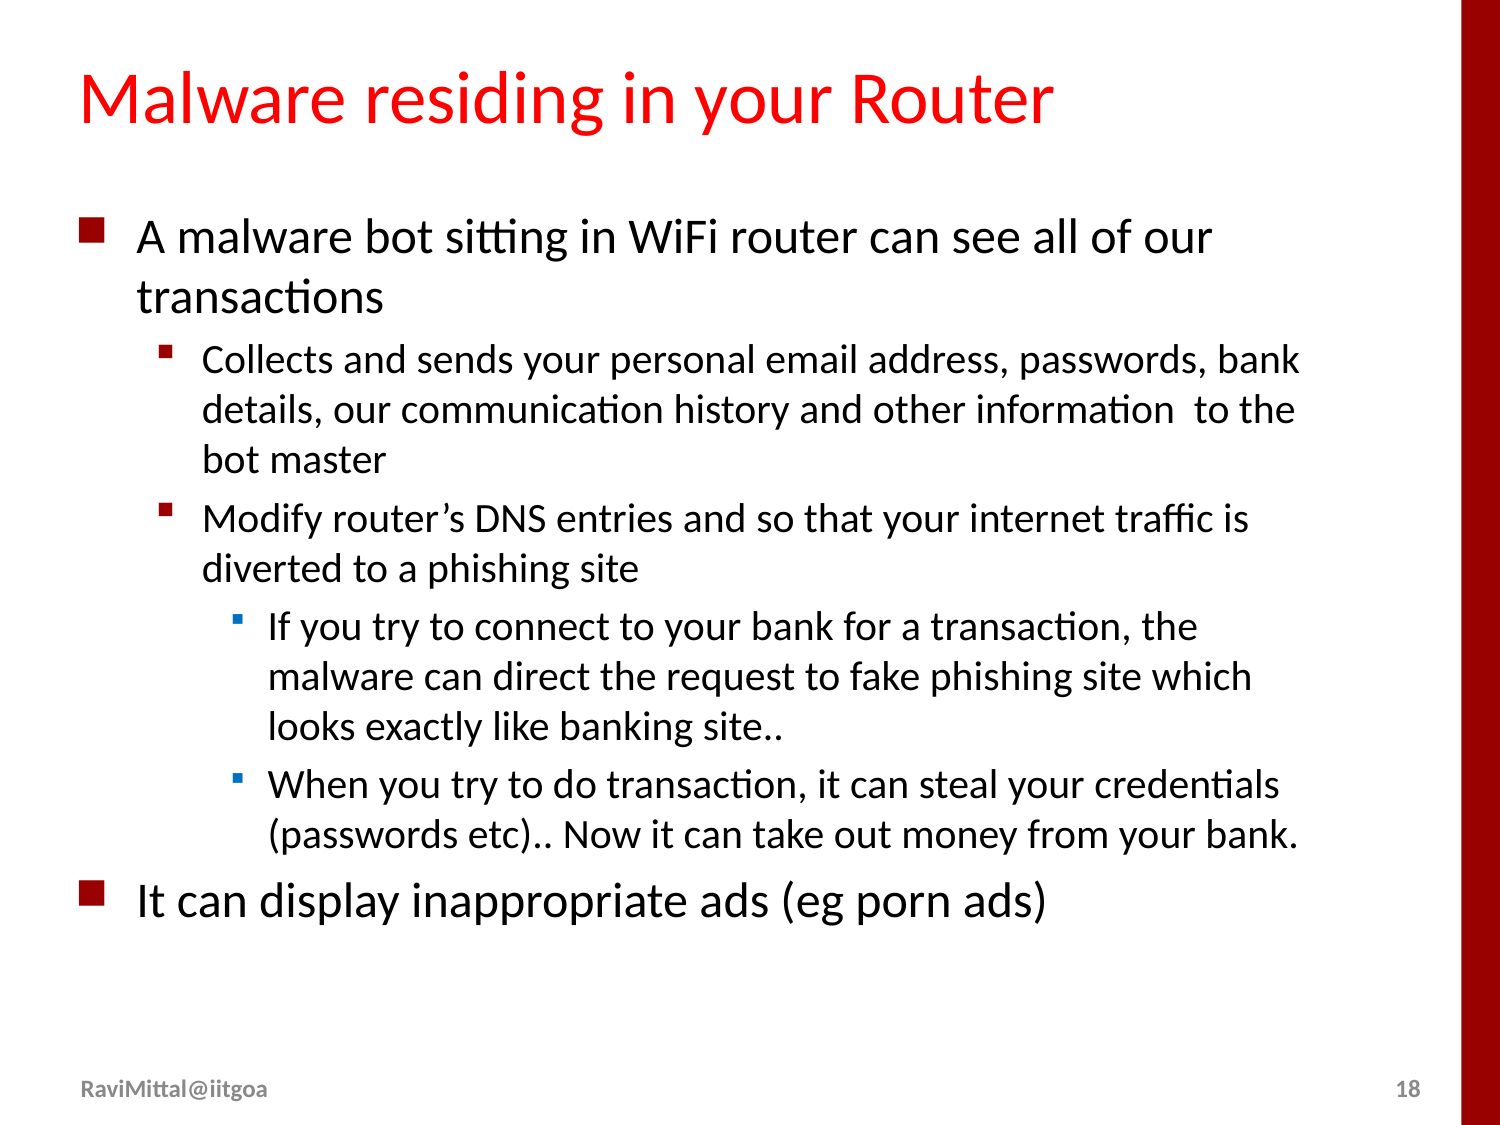

# Malware residing in your Router
A malware bot sitting in WiFi router can see all of our transactions
Collects and sends your personal email address, passwords, bank details, our communication history and other information  to the bot master
Modify router’s DNS entries and so that your internet traffic is diverted to a phishing site
If you try to connect to your bank for a transaction, the malware can direct the request to fake phishing site which looks exactly like banking site..
When you try to do transaction, it can steal your credentials (passwords etc).. Now it can take out money from your bank.
It can display inappropriate ads (eg porn ads)
RaviMittal@iitgoa